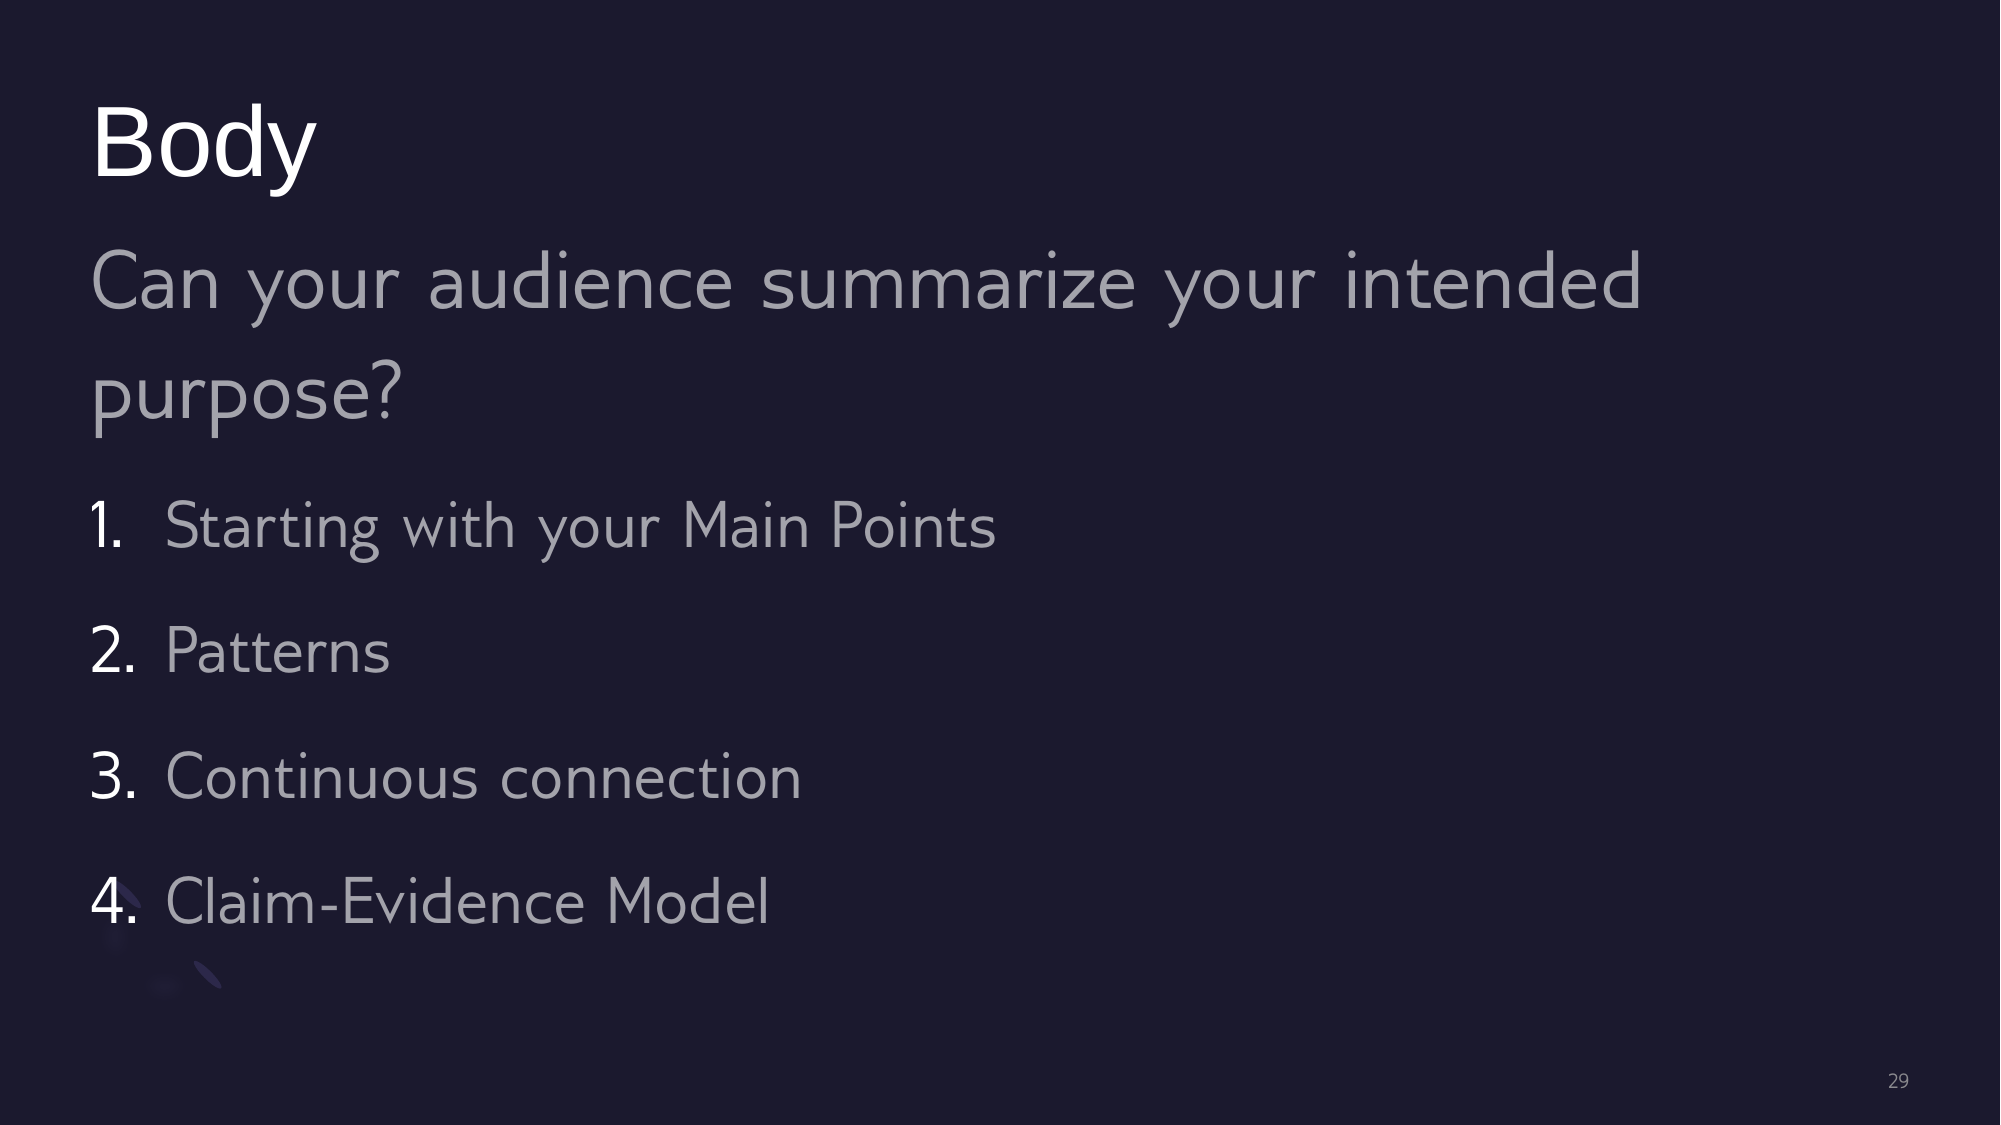

# Body
Can your audience summarize your intended purpose?
Starting with your Main Points
Patterns
Continuous connection
Claim-Evidence Model
29